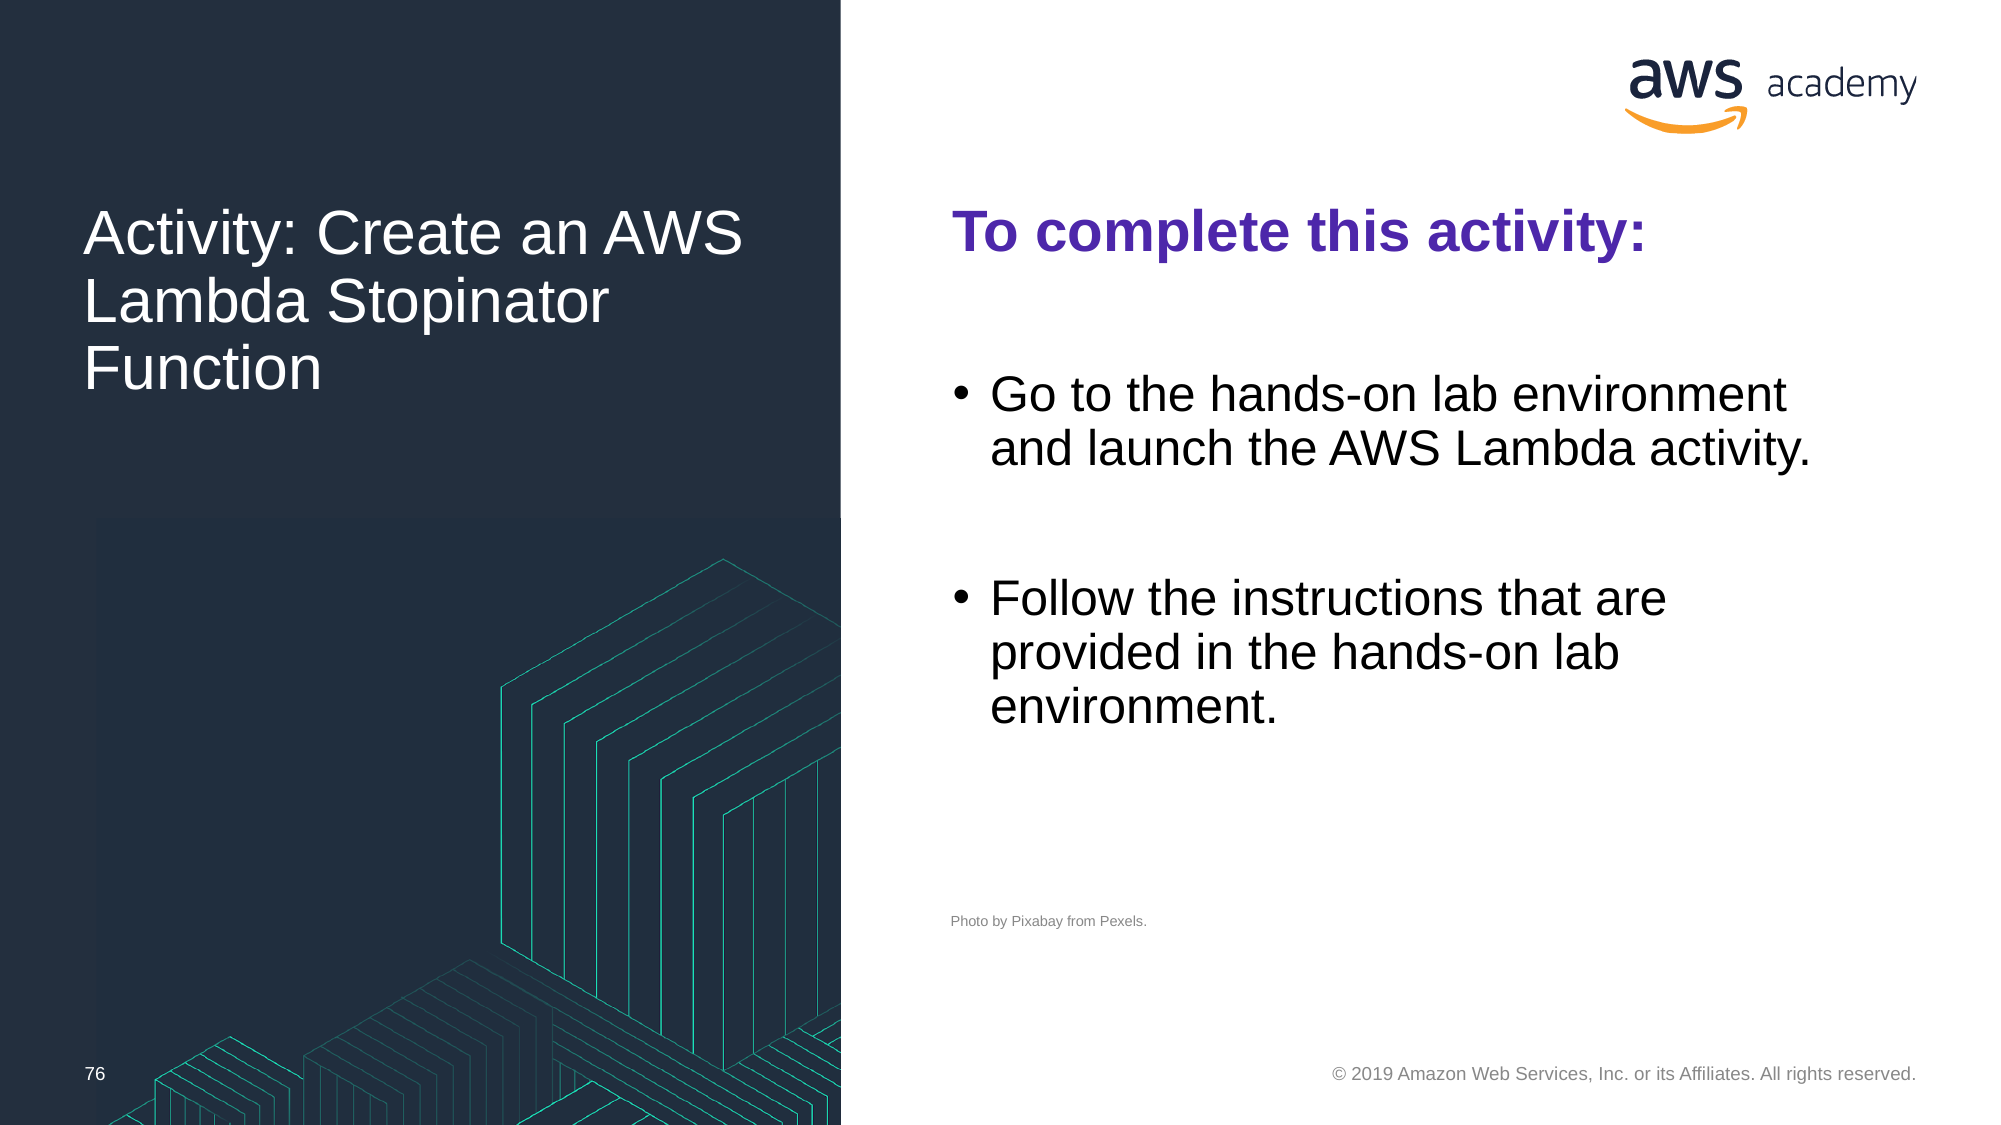

# Activity: Create an AWS Lambda Stopinator Function
To complete this activity:

Go to the hands-on lab environment and launch the AWS Lambda activity.

Follow the instructions that are provided in the hands-on lab environment.
Photo by Pixabay from Pexels.
76
© 2019 Amazon Web Services, Inc. or its Affiliates. All rights reserved.